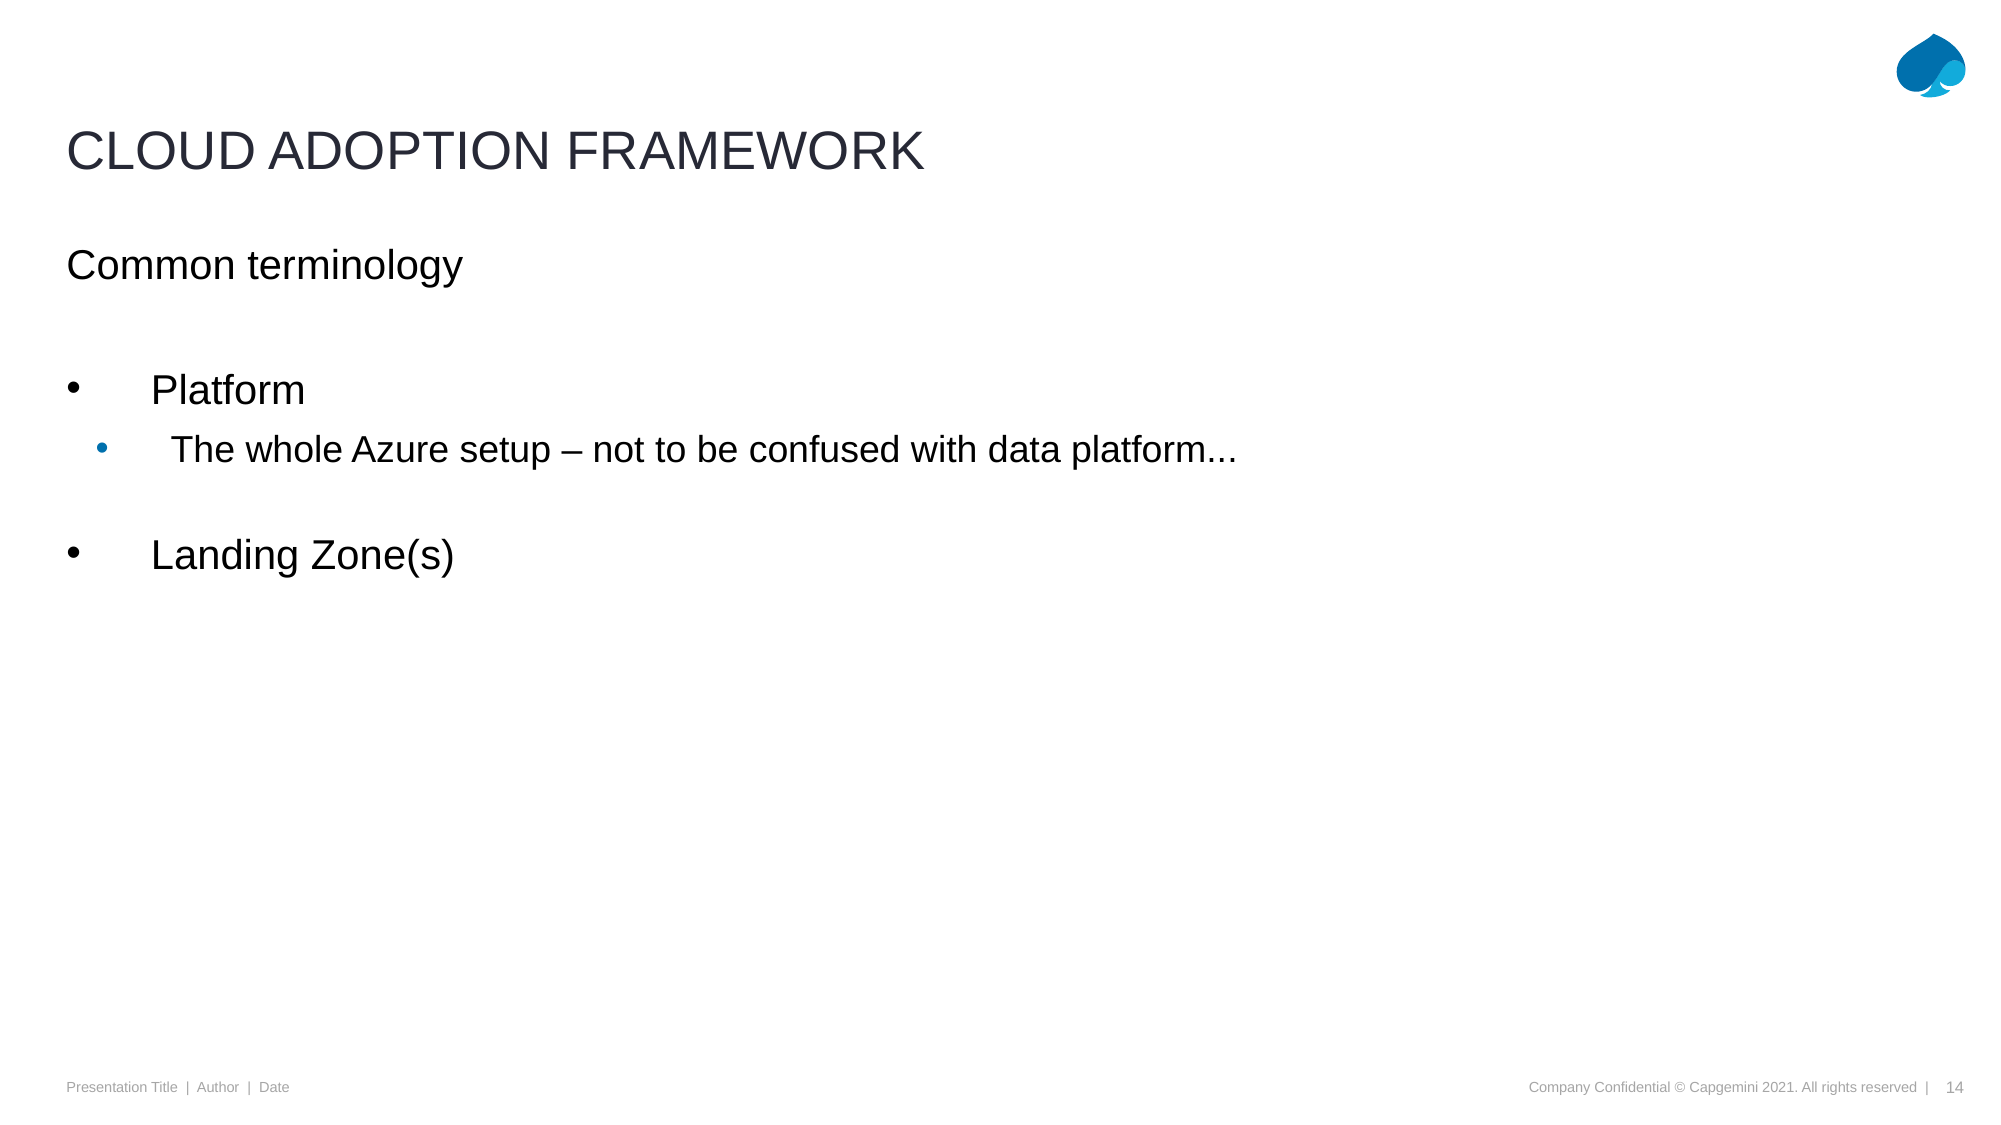

# Cloud adoption framework
Common terminology

Platform
The whole Azure setup – not to be confused with data platform...
Landing Zone(s)